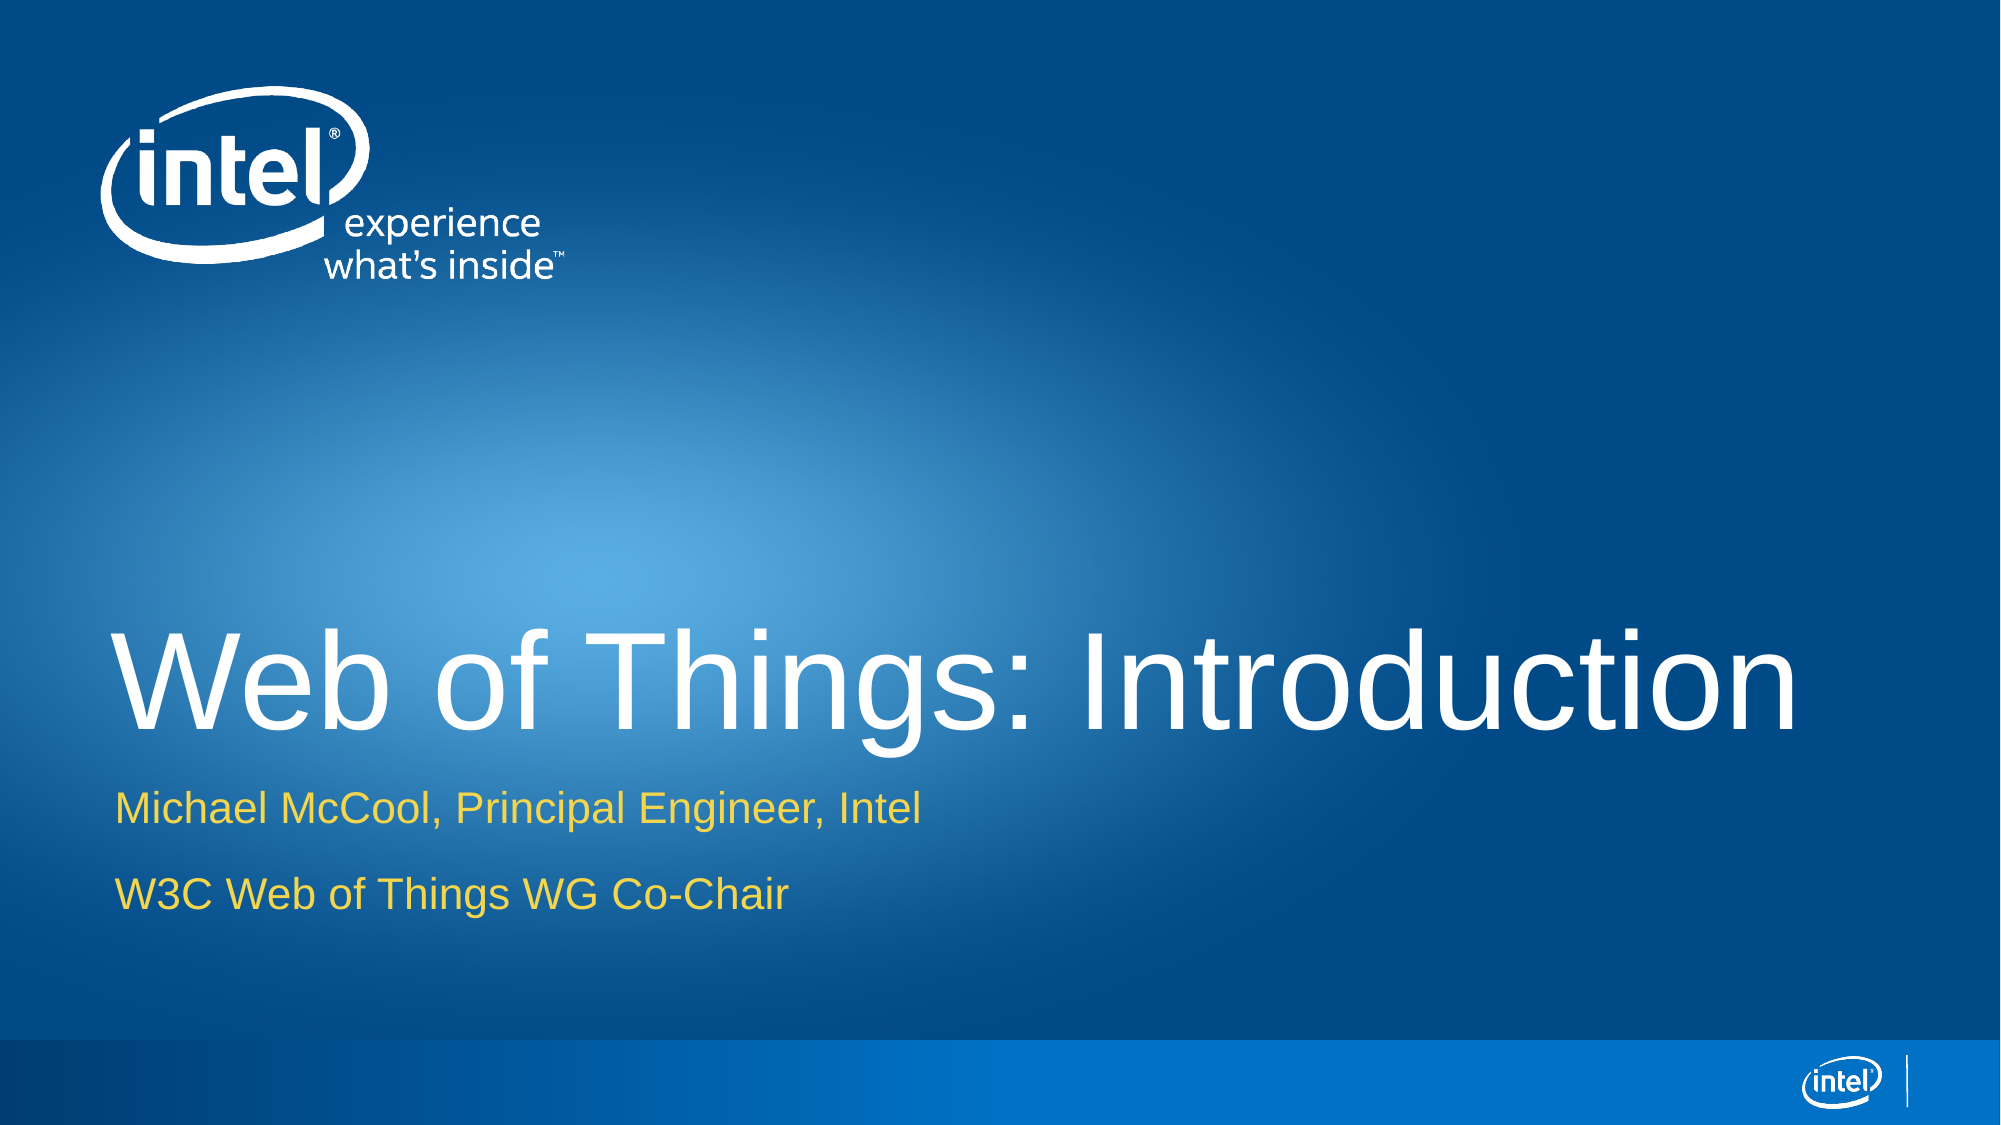

# Web of Things: Introduction
Michael McCool, Principal Engineer, Intel
W3C Web of Things WG Co-Chair